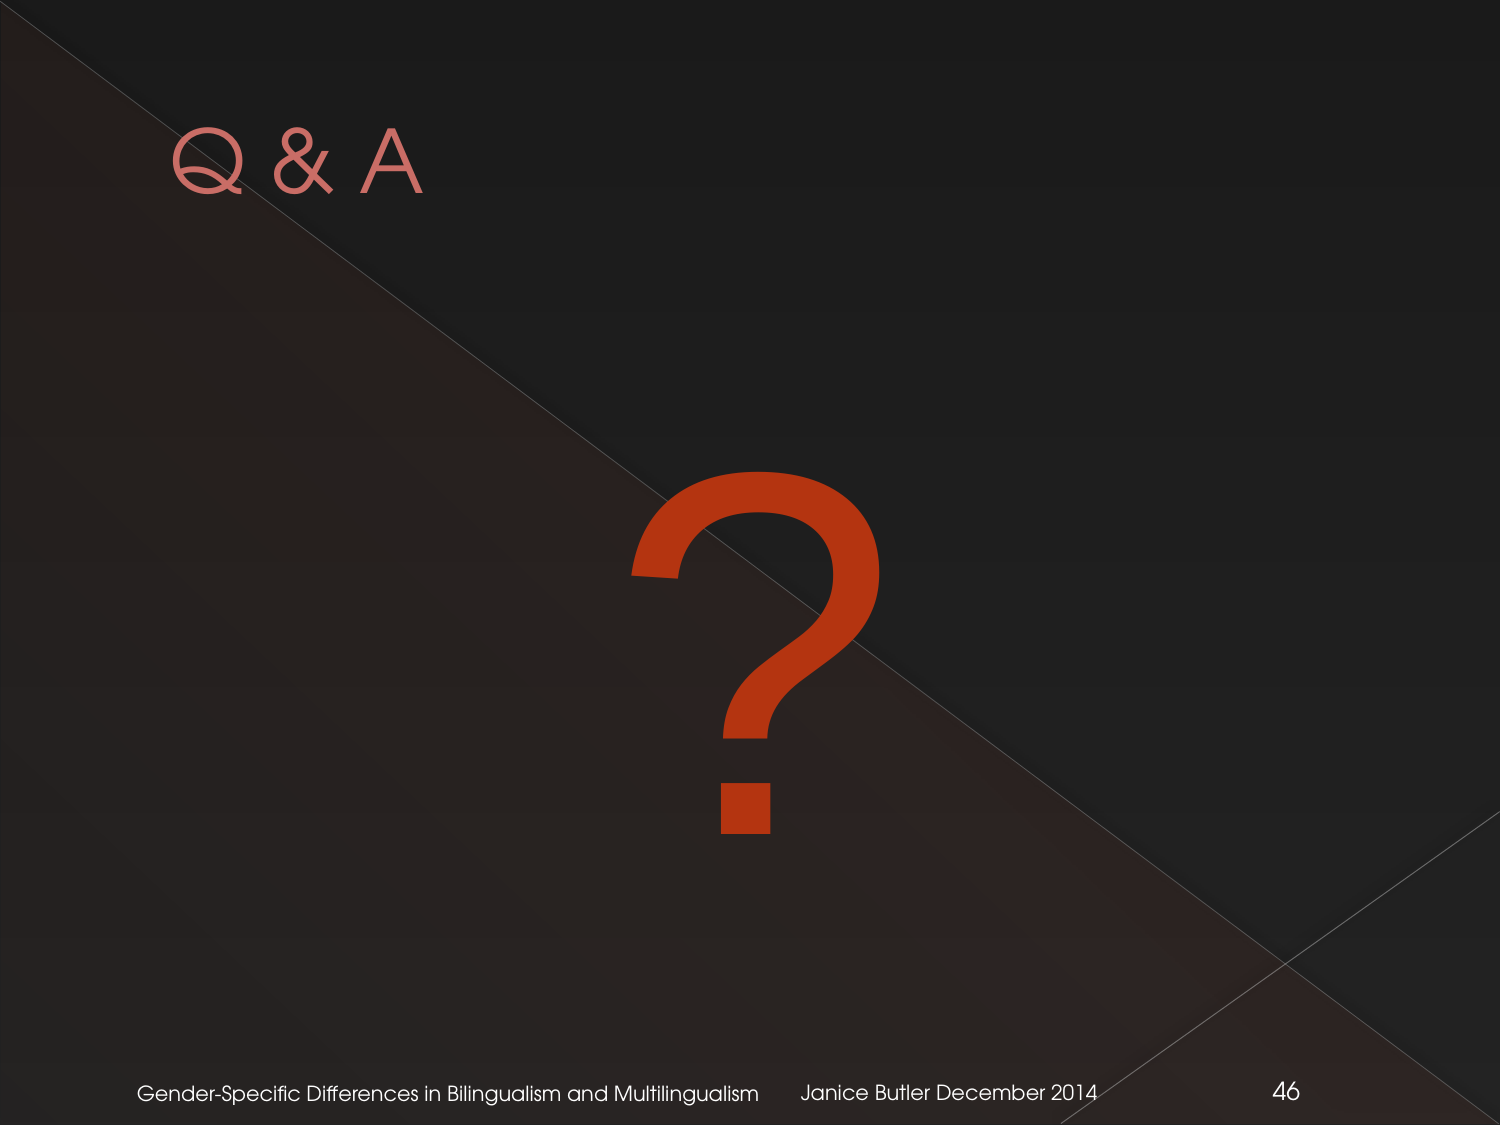

# Q & A
?
Janice Butler December 2014
Gender-Specific Differences in Bilingualism and Multilingualism
46